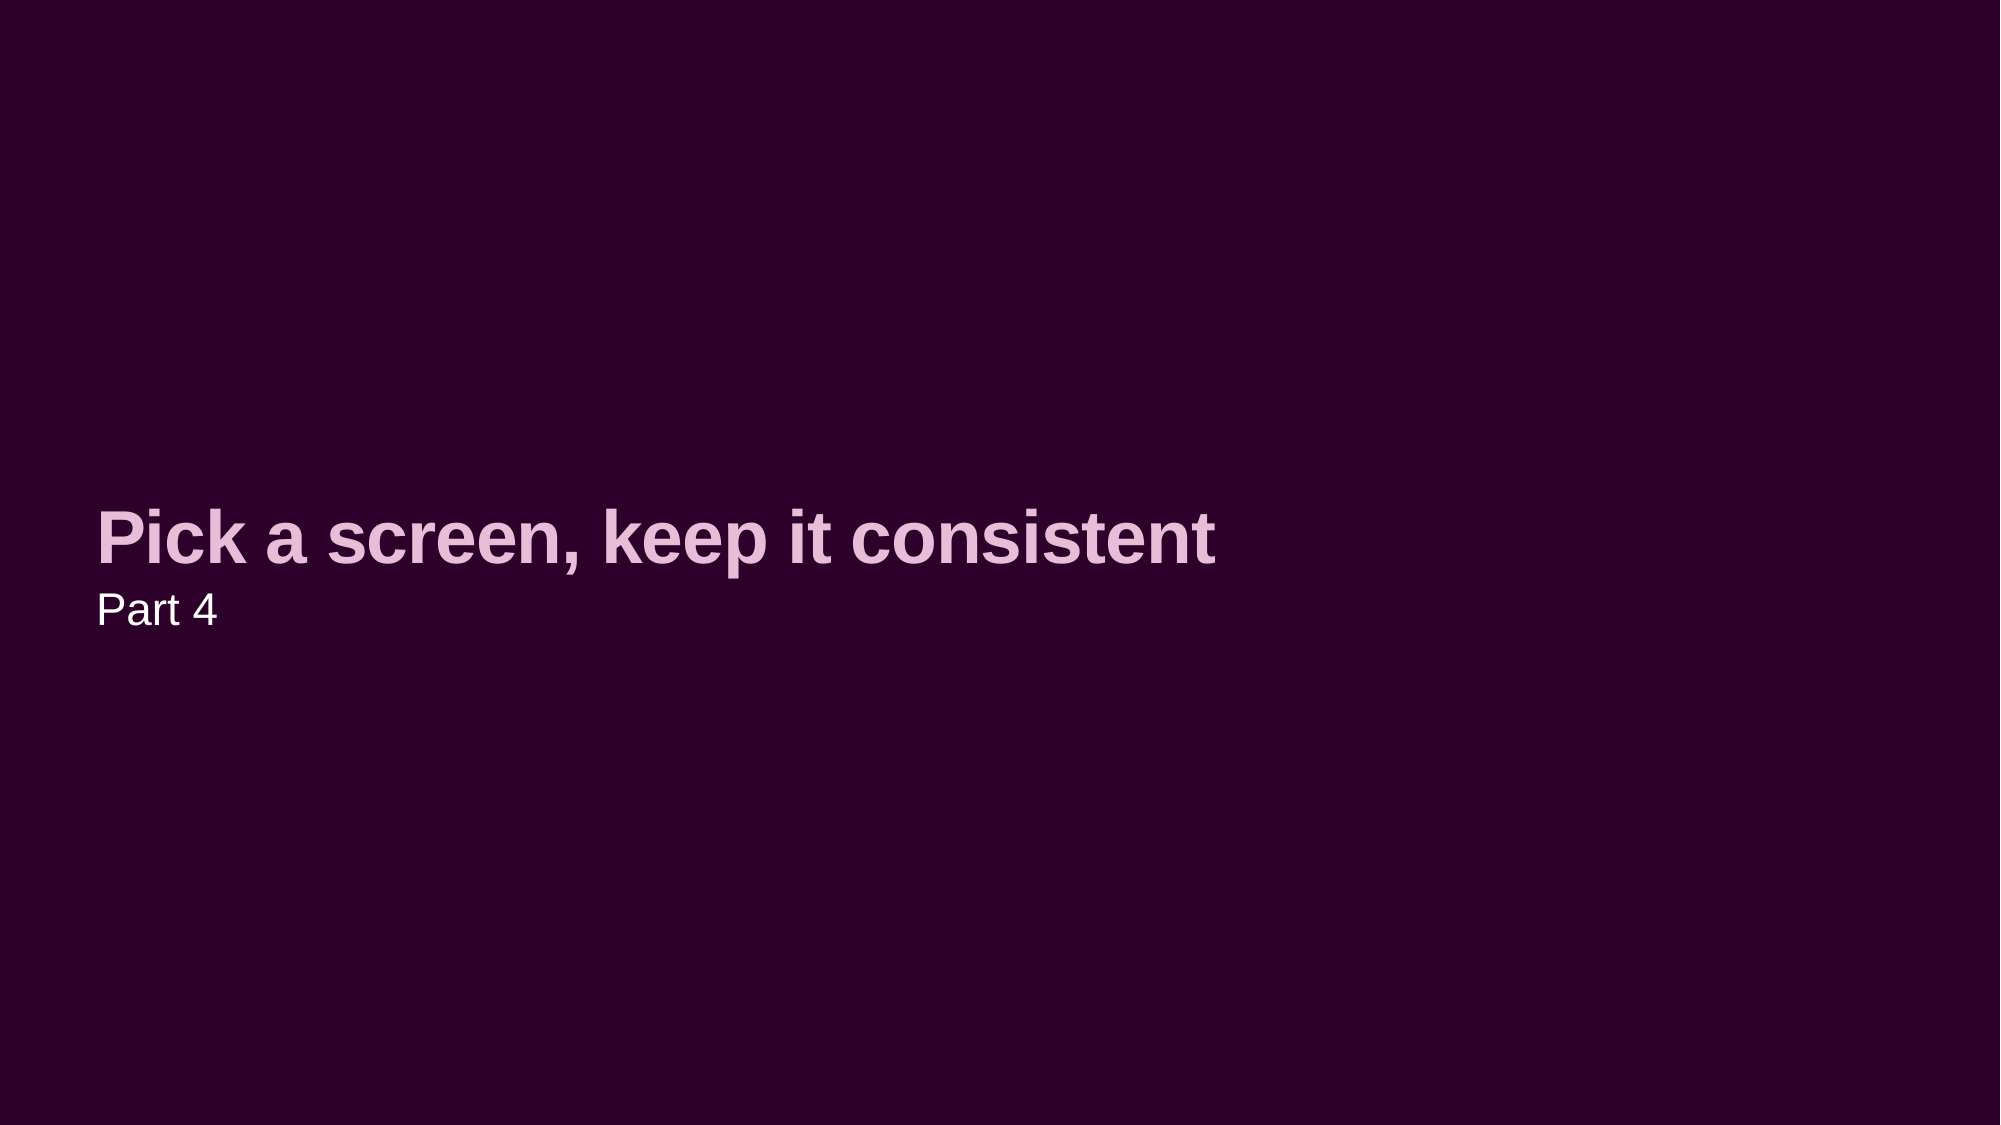

# Pick a screen, keep it consistent
Part 4